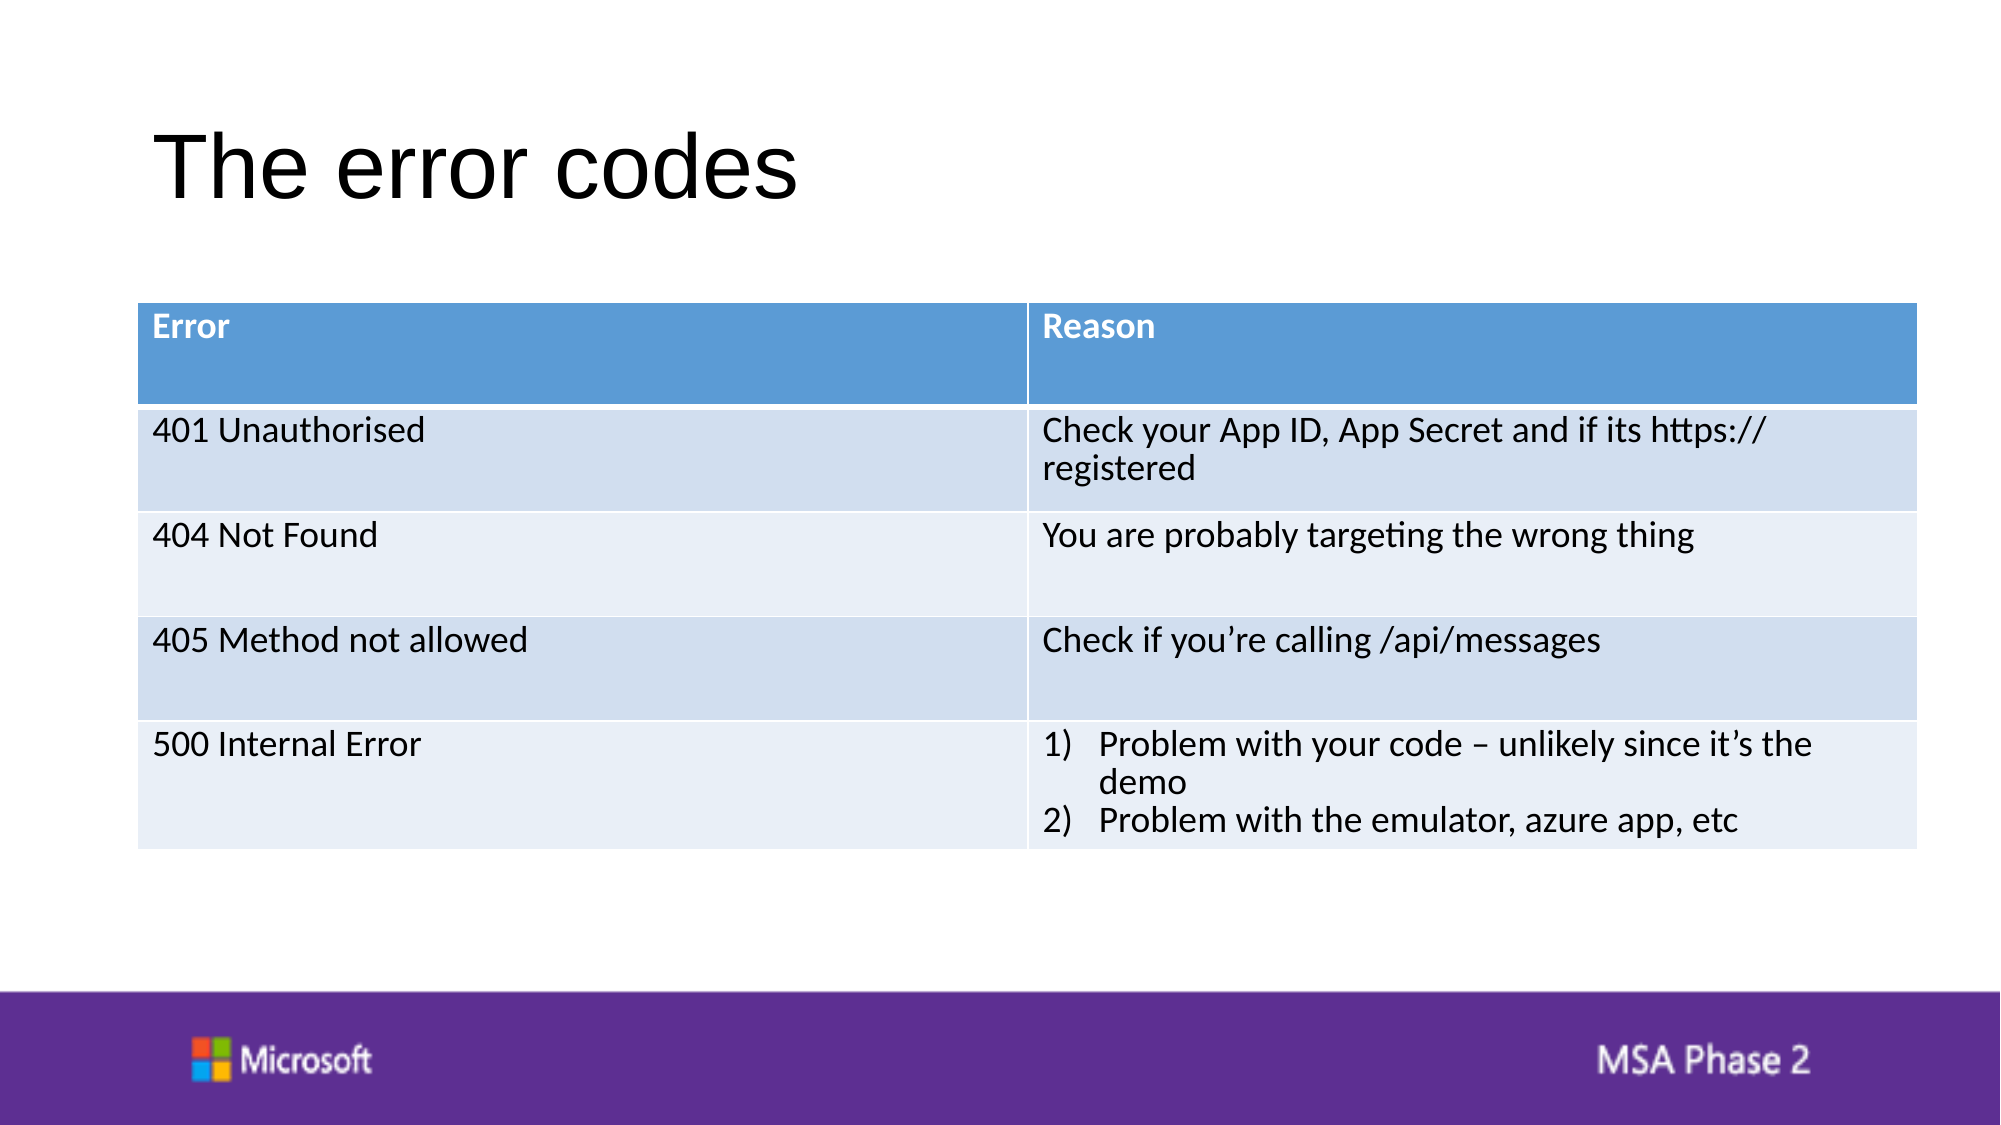

# The error codes
| Error | Reason |
| --- | --- |
| 401 Unauthorised | Check your App ID, App Secret and if its https:// registered |
| 404 Not Found | You are probably targeting the wrong thing |
| 405 Method not allowed | Check if you’re calling /api/messages |
| 500 Internal Error | Problem with your code – unlikely since it’s the demo Problem with the emulator, azure app, etc |